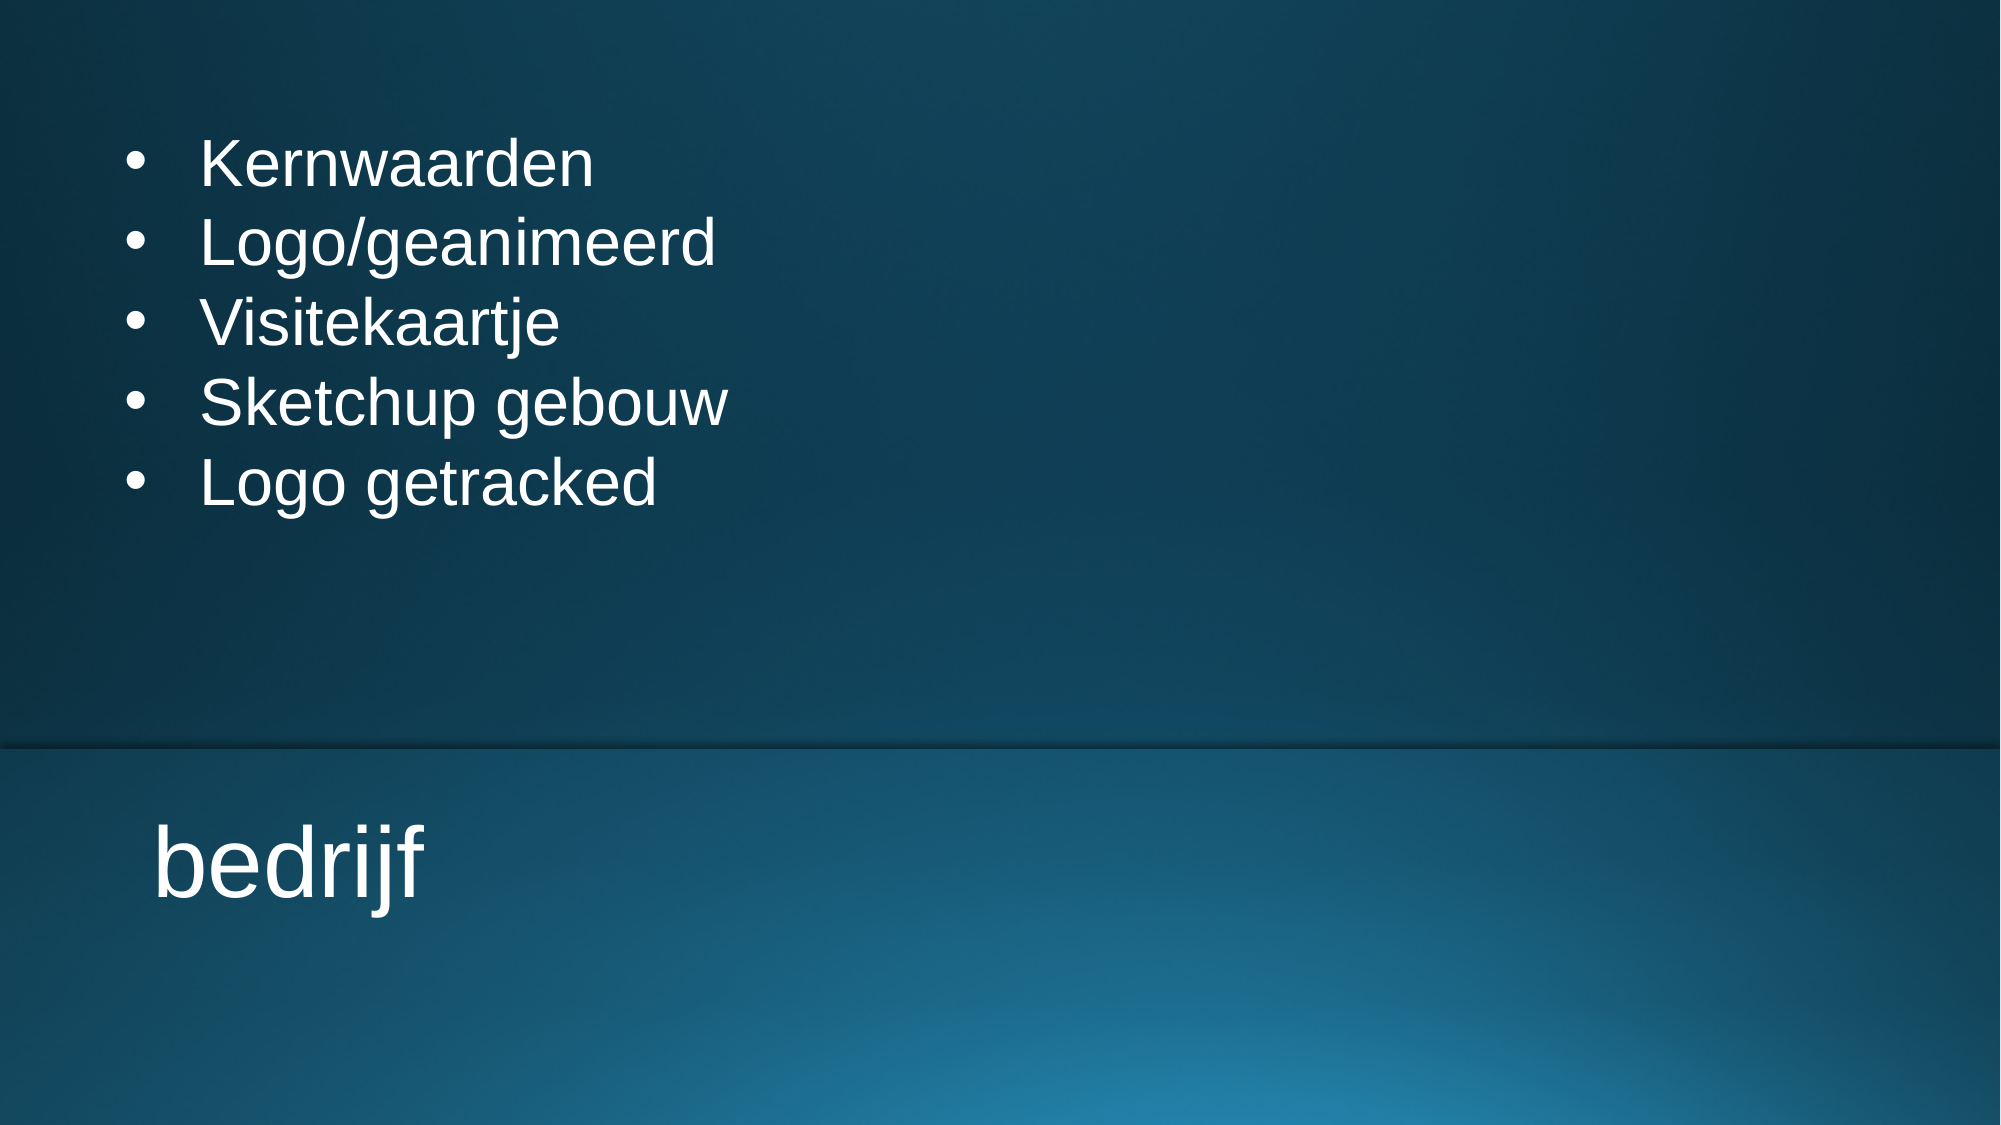

Kernwaarden
Logo/geanimeerd
Visitekaartje
Sketchup gebouw
Logo getracked

# bedrijf